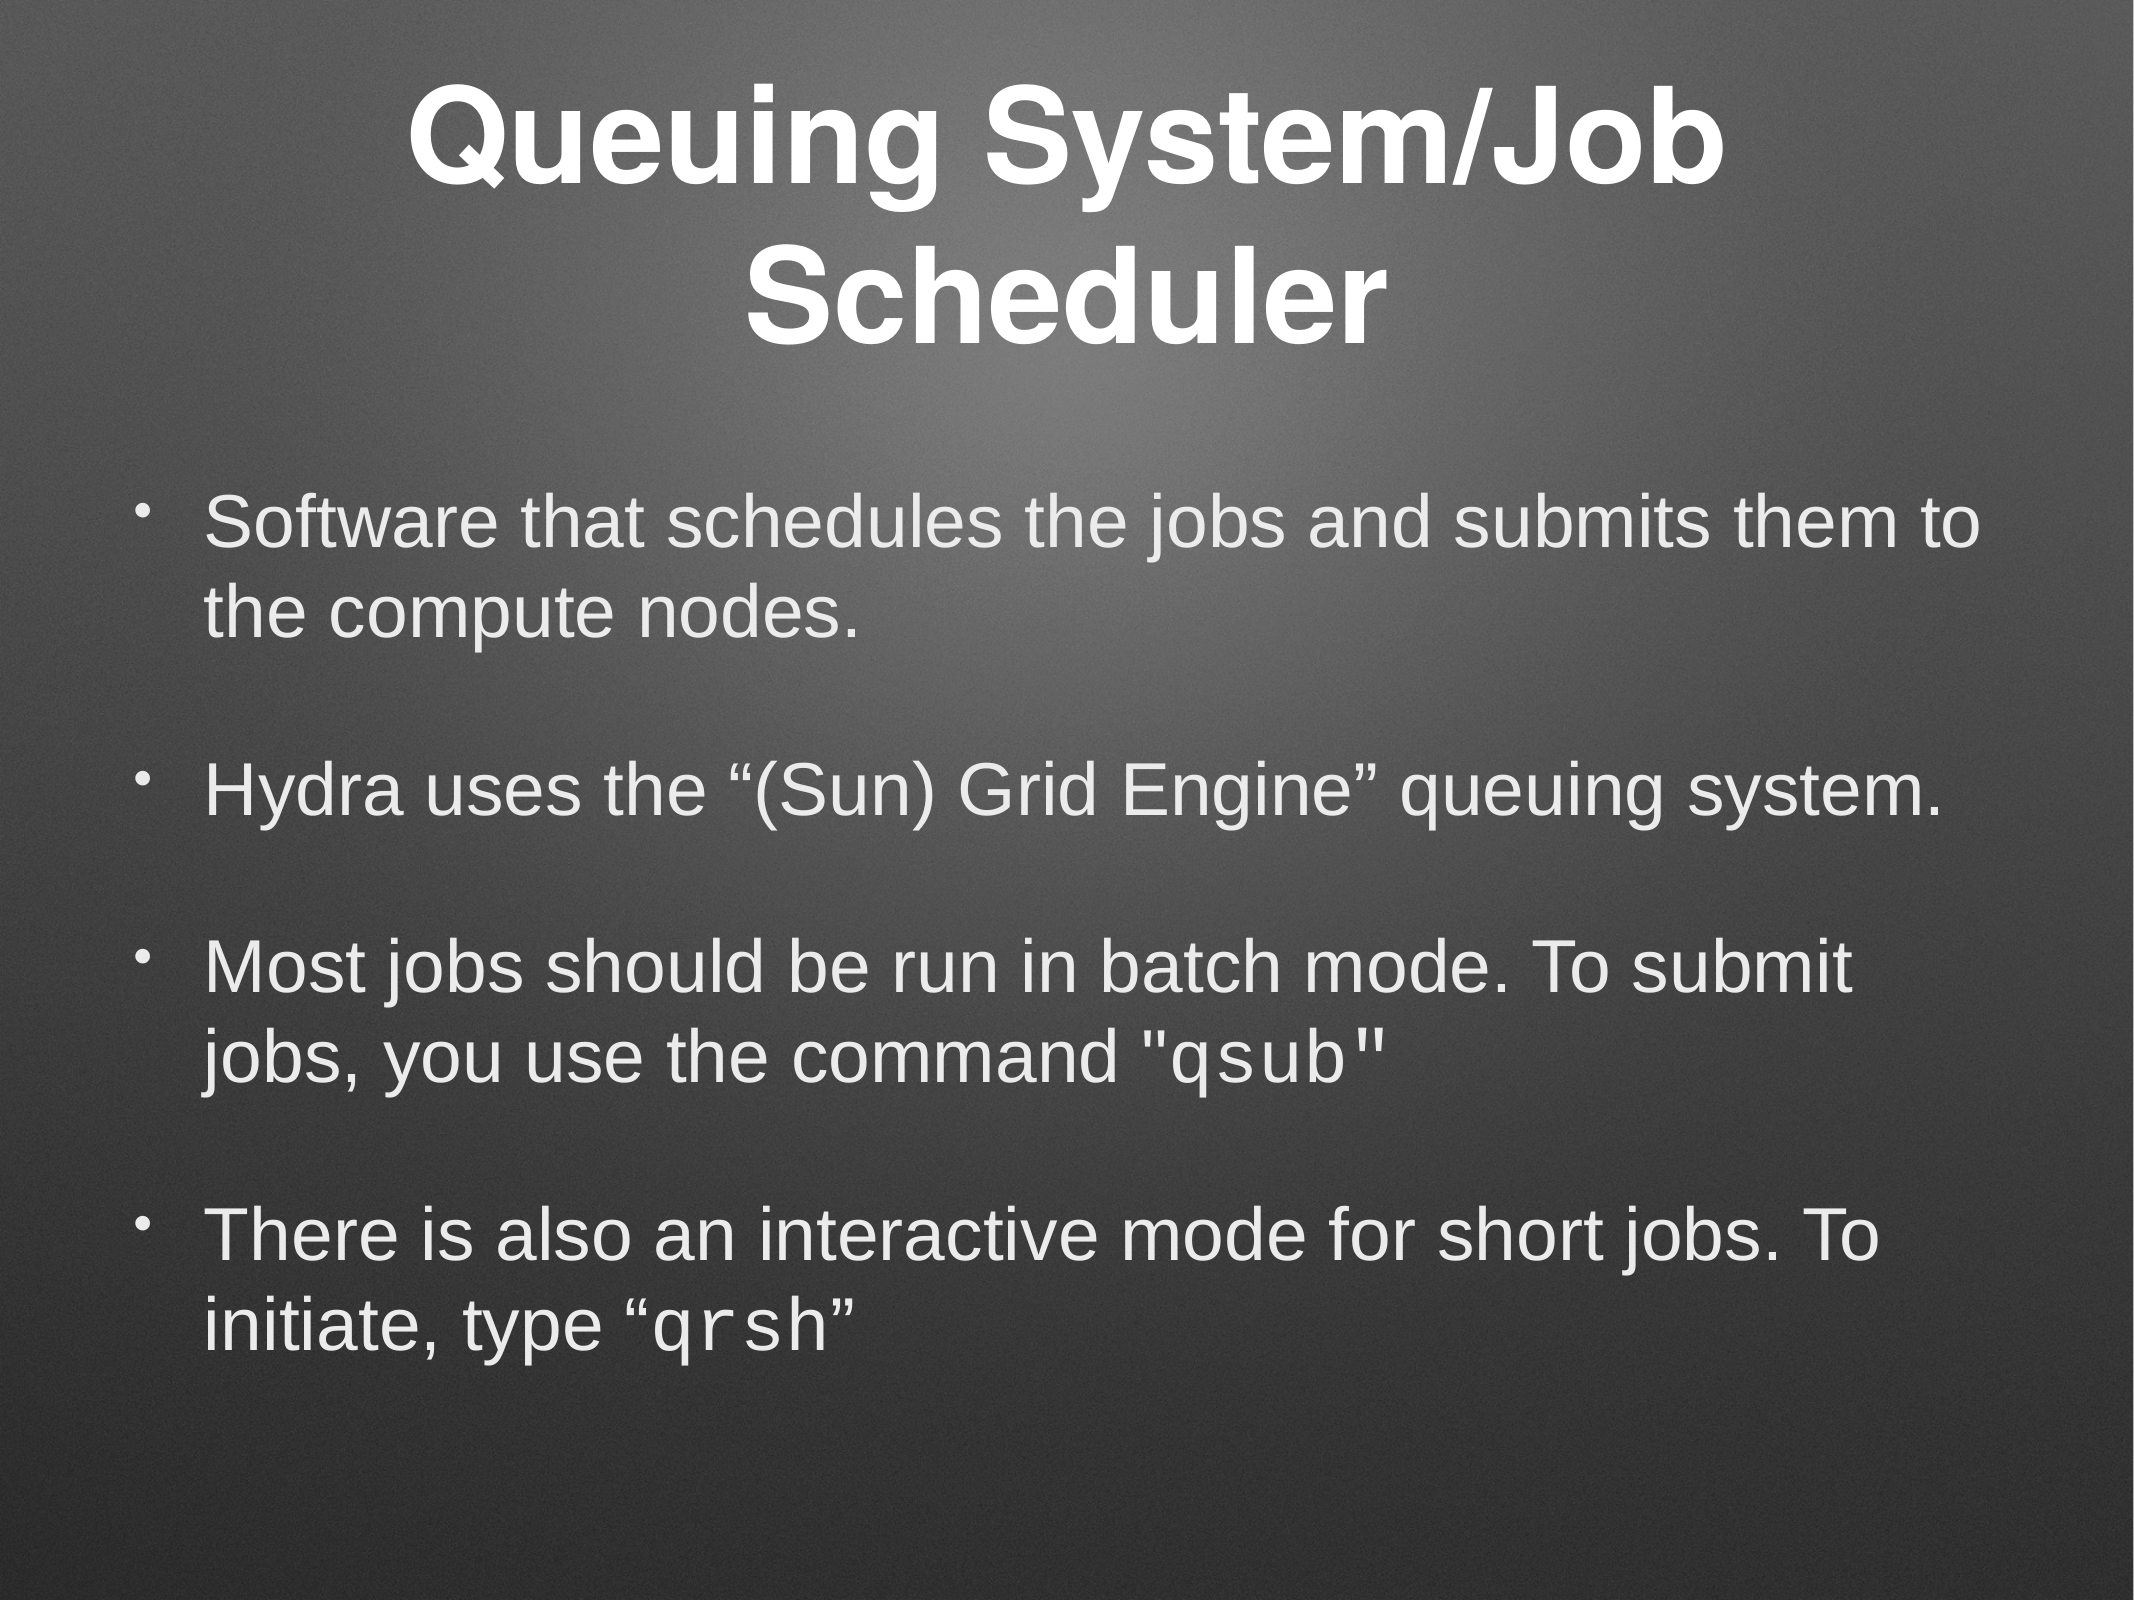

# Queuing System/Job Scheduler
Software that schedules the jobs and submits them to the compute nodes.
Hydra uses the “(Sun) Grid Engine” queuing system.
Most jobs should be run in batch mode. To submit jobs, you use the command "qsub"
There is also an interactive mode for short jobs. To initiate, type “qrsh”